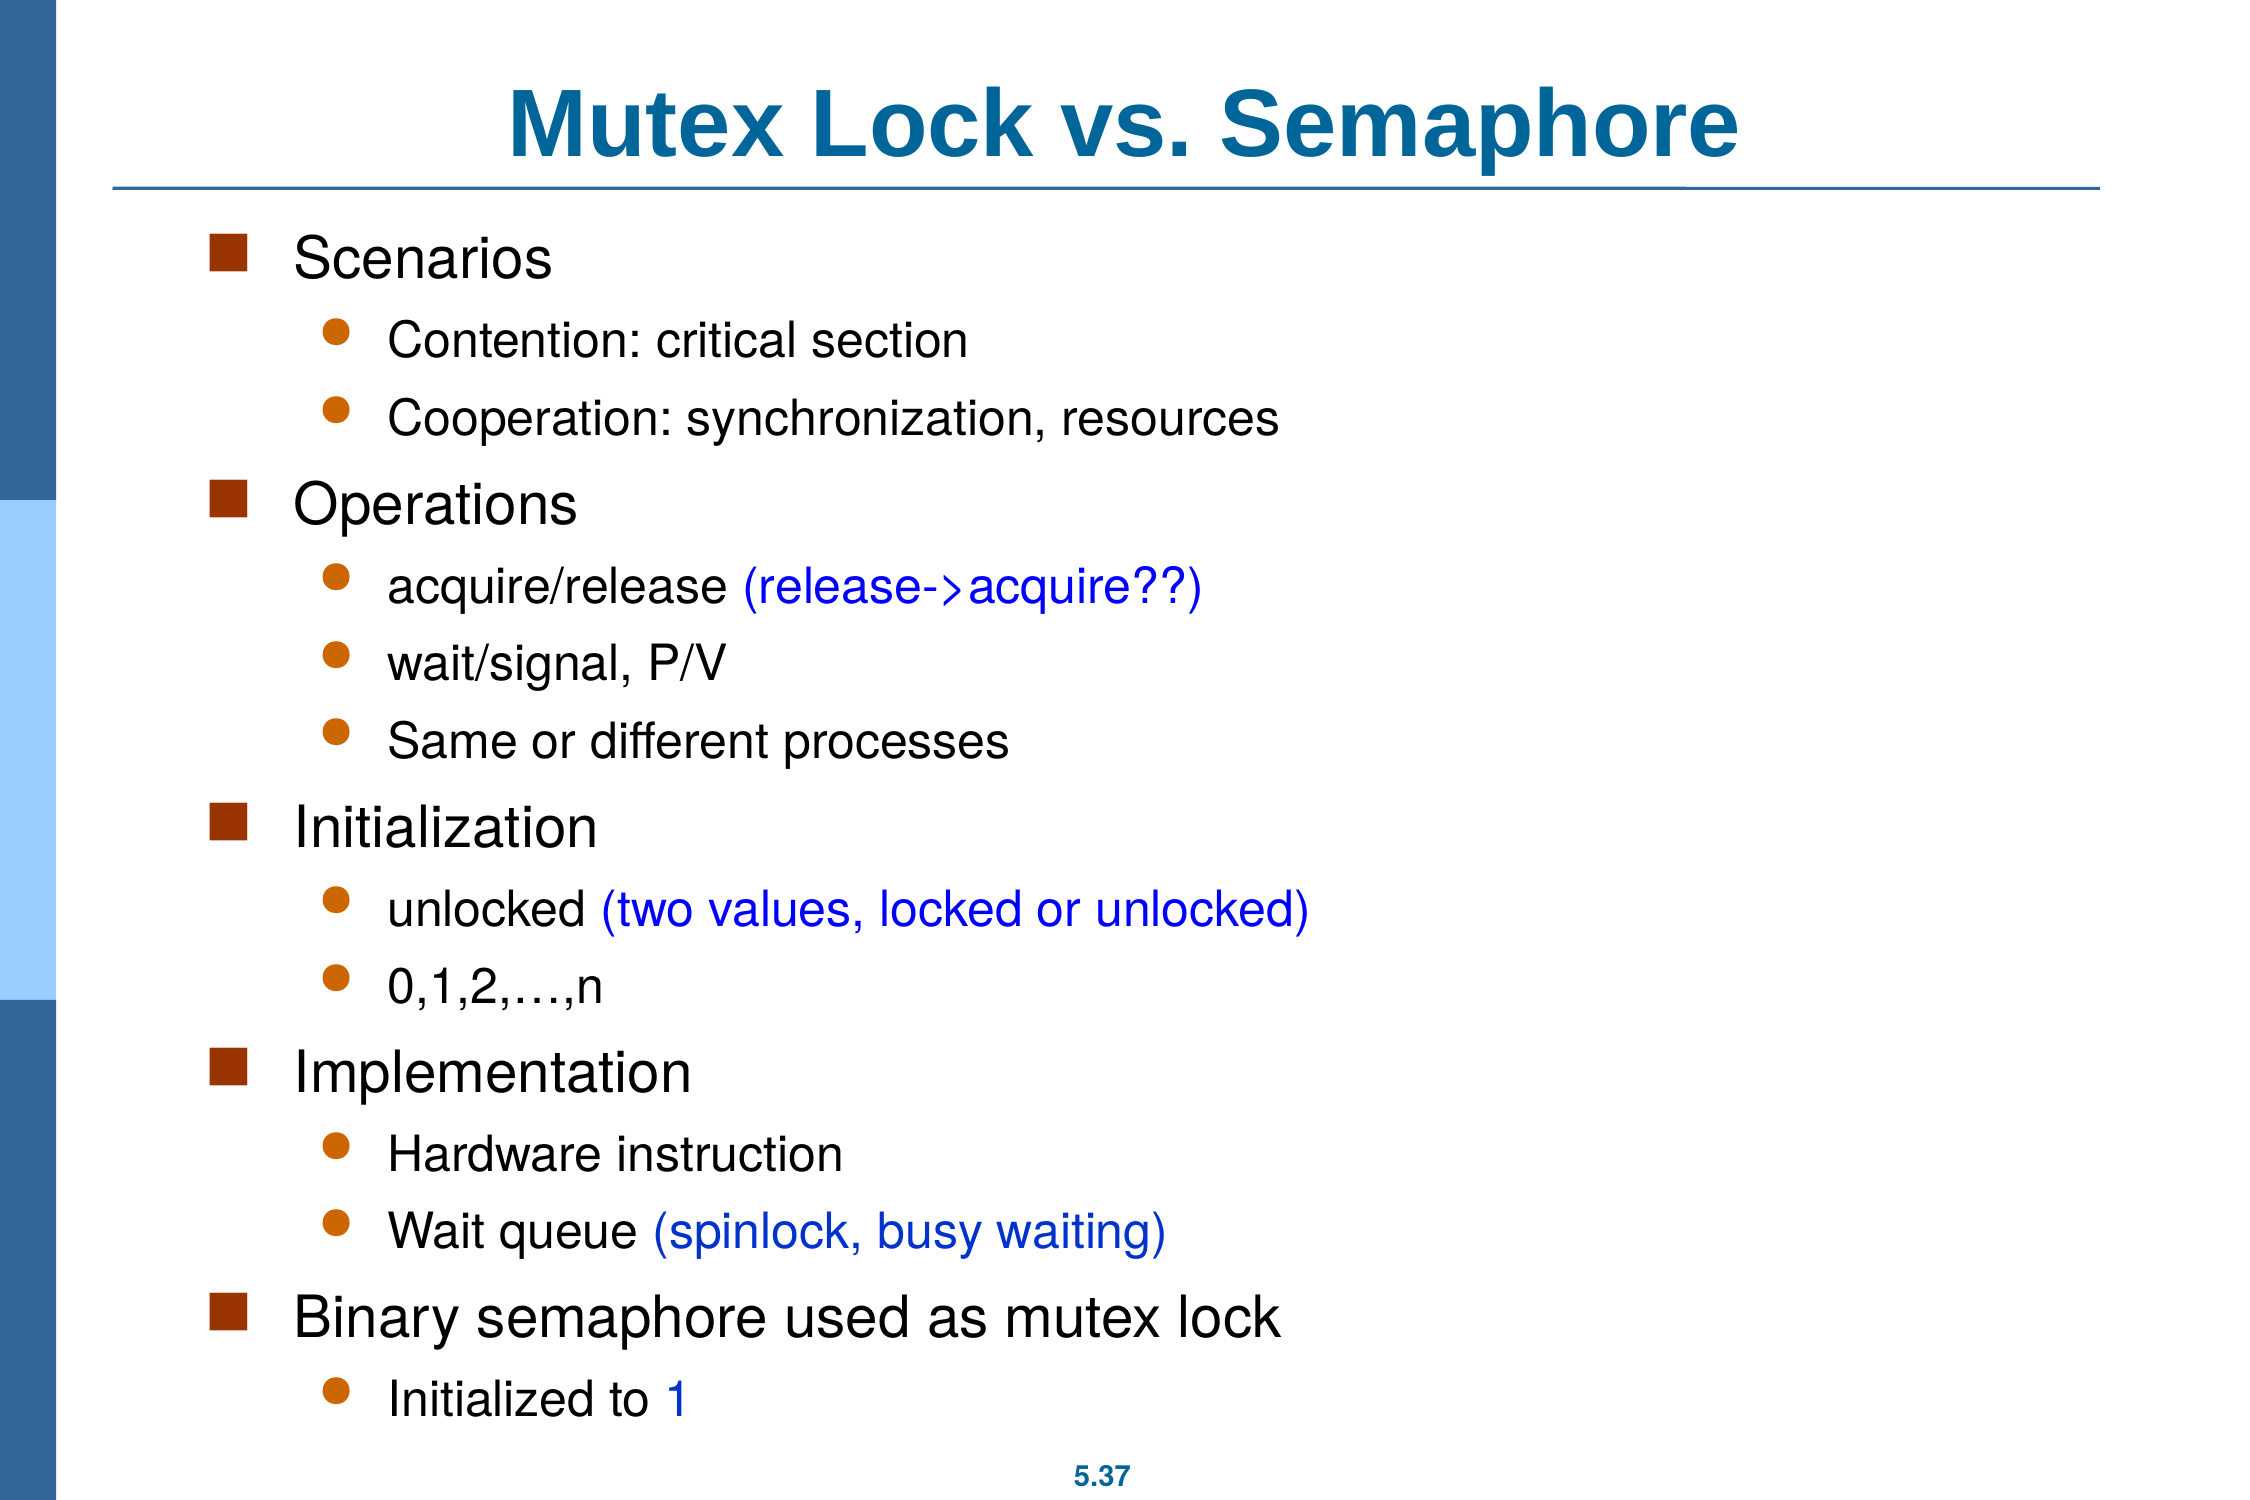

# Mutex Lock vs. Semaphore
Scenarios
Contention: critical section
Cooperation: synchronization, resources
Operations
acquire/release (release->acquire??)
wait/signal, P/V
Same or different processes
Initialization
unlocked (two values, locked or unlocked)
0,1,2,…,n
Implementation
Hardware instruction
Wait queue (spinlock, busy waiting)
Binary semaphore used as mutex lock
Initialized to 1